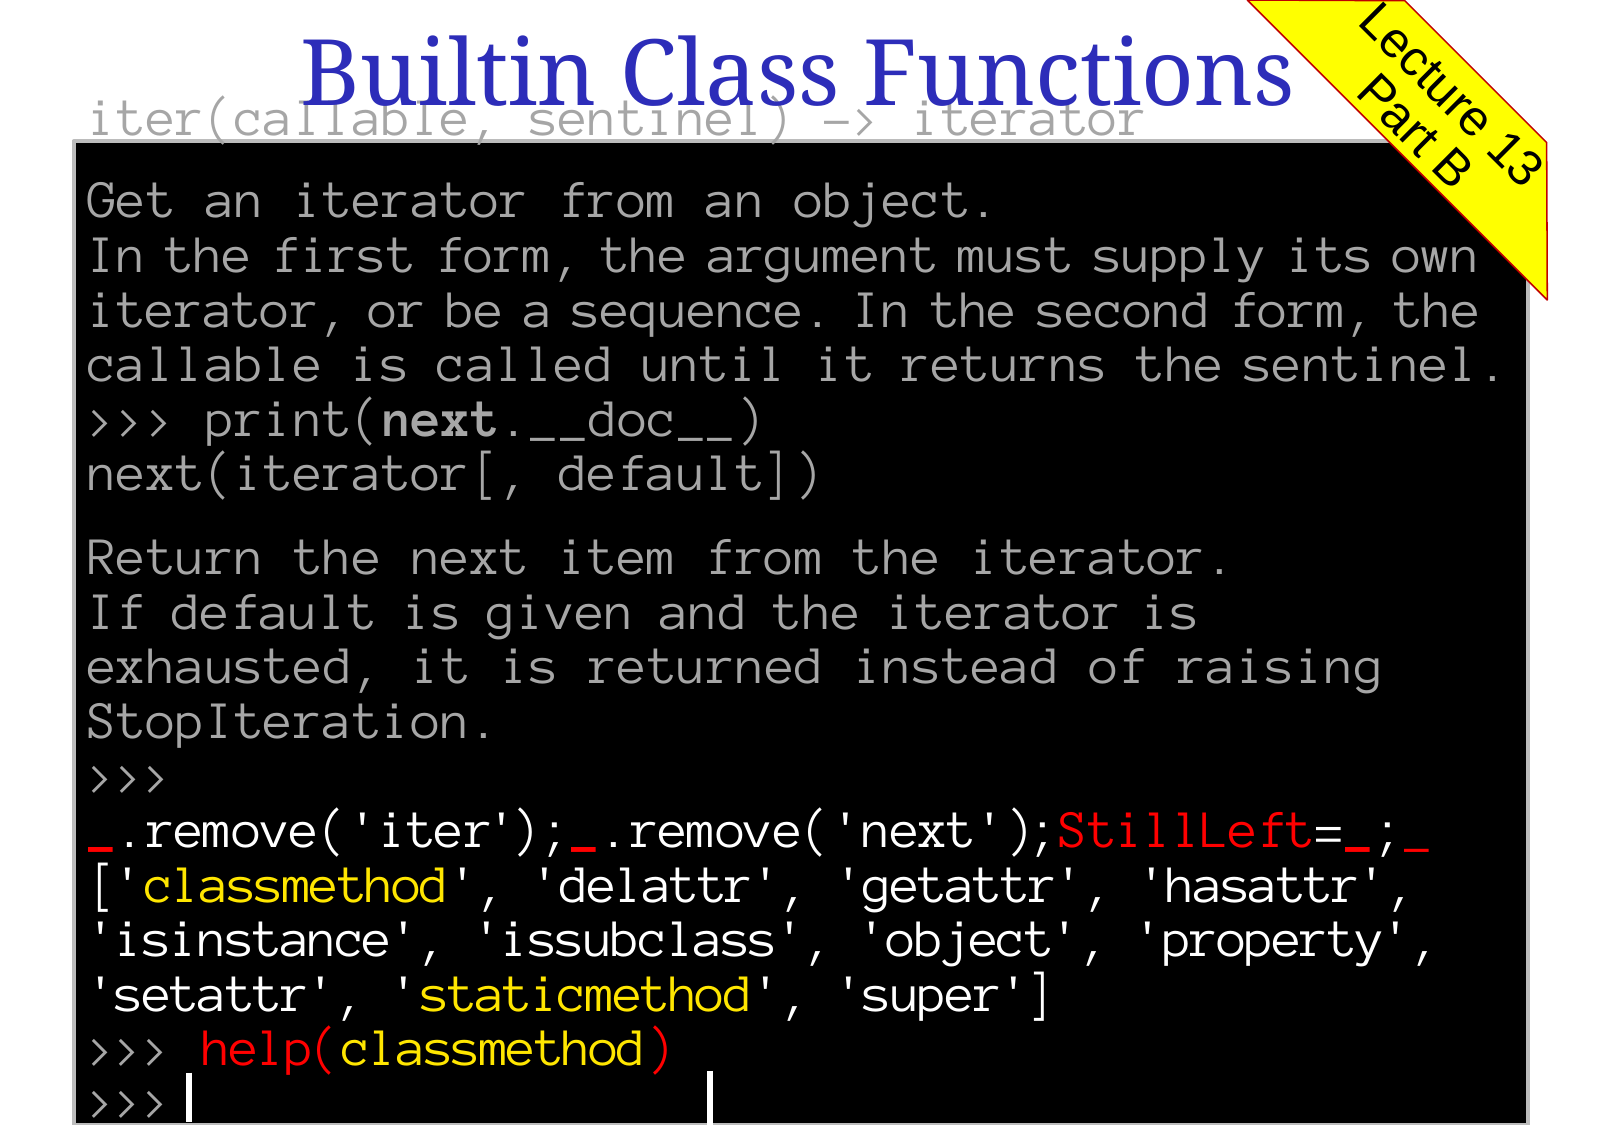

# Builtin Class Functions
Lecture 13
Part B

iter(callable, sentinel) -> iterator

Get an iterator from an object.
In the first form, the argument must supply its own iterator, or be a sequence. In the second form, the callable is called until it returns the sentinel.
>>> print(next.__doc__)
next(iterator[, default])

Return the next item from the iterator.
If default is given and the iterator is exhausted, it is returned instead of raising StopIteration.
>>> _.remove('iter');_.remove('next');StillLeft=_;_
['classmethod', 'delattr', 'getattr', 'hasattr', 'isinstance', 'issubclass', 'object', 'property', 'setattr', 'staticmethod', 'super']
>>> help(classmethod)

>>> help(staticmethod)
>>>